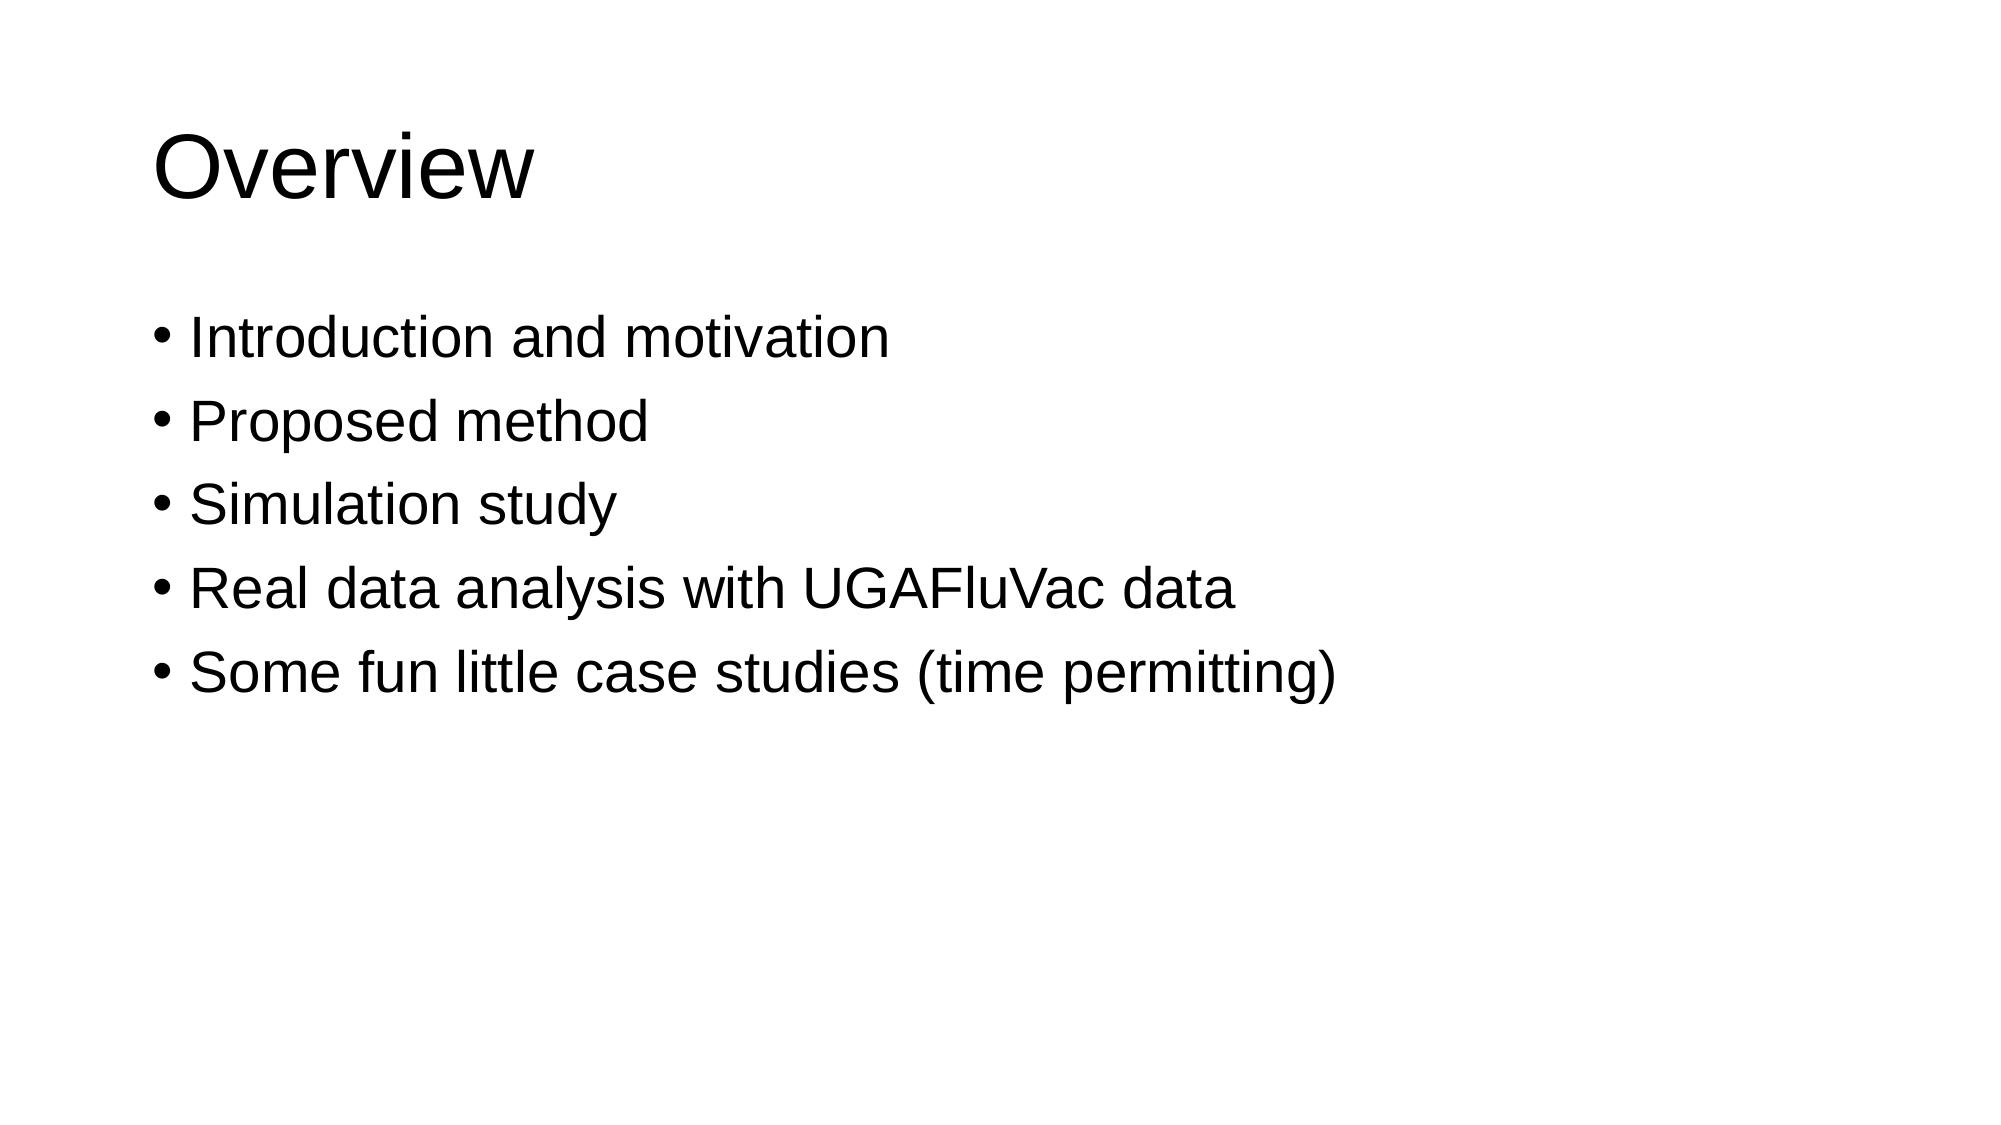

# Overview
Introduction and motivation
Proposed method
Simulation study
Real data analysis with UGAFluVac data
Some fun little case studies (time permitting)